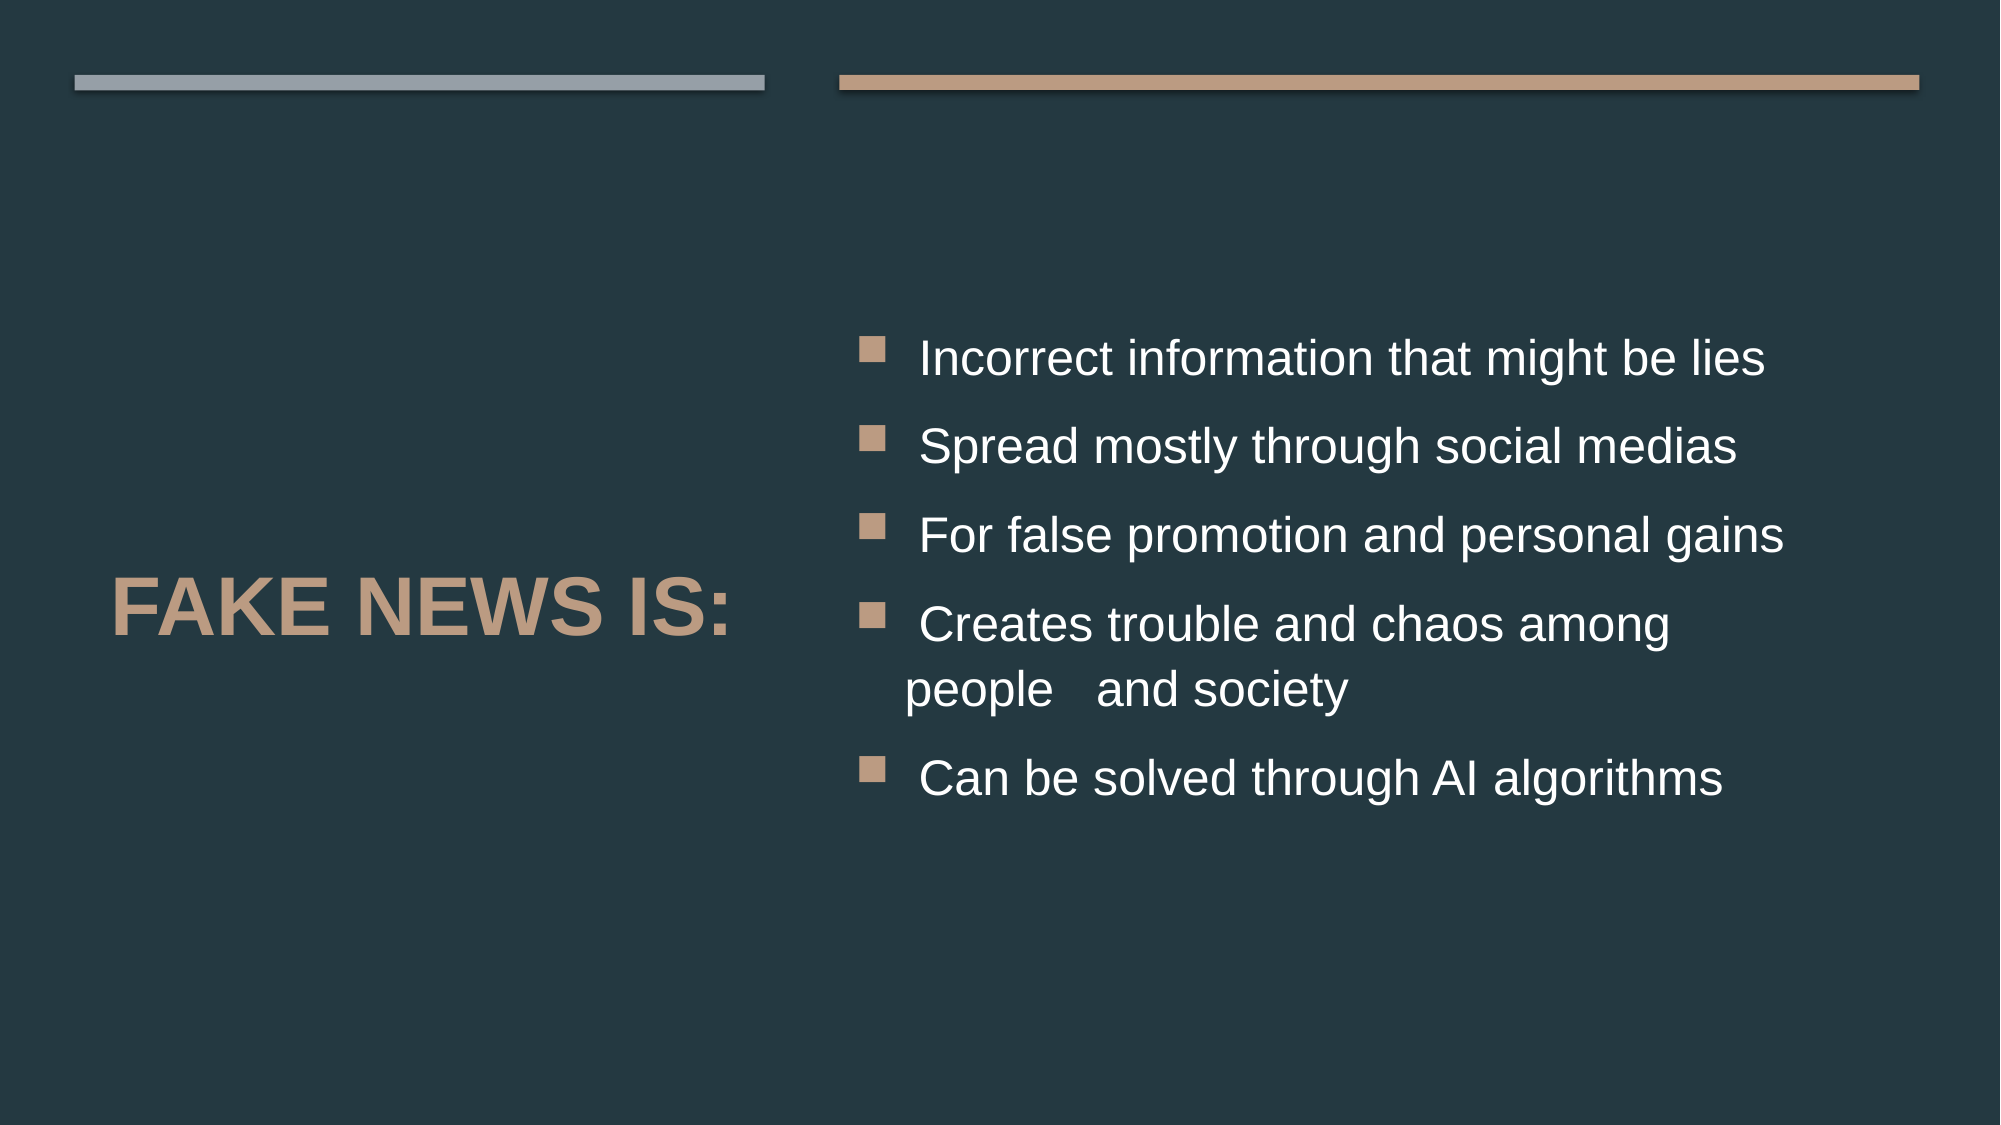

Incorrect information that might be lies
 Spread mostly through social medias
 For false promotion and personal gains
 Creates trouble and chaos among people   and society
 Can be solved through AI algorithms
# Fake news is:
2